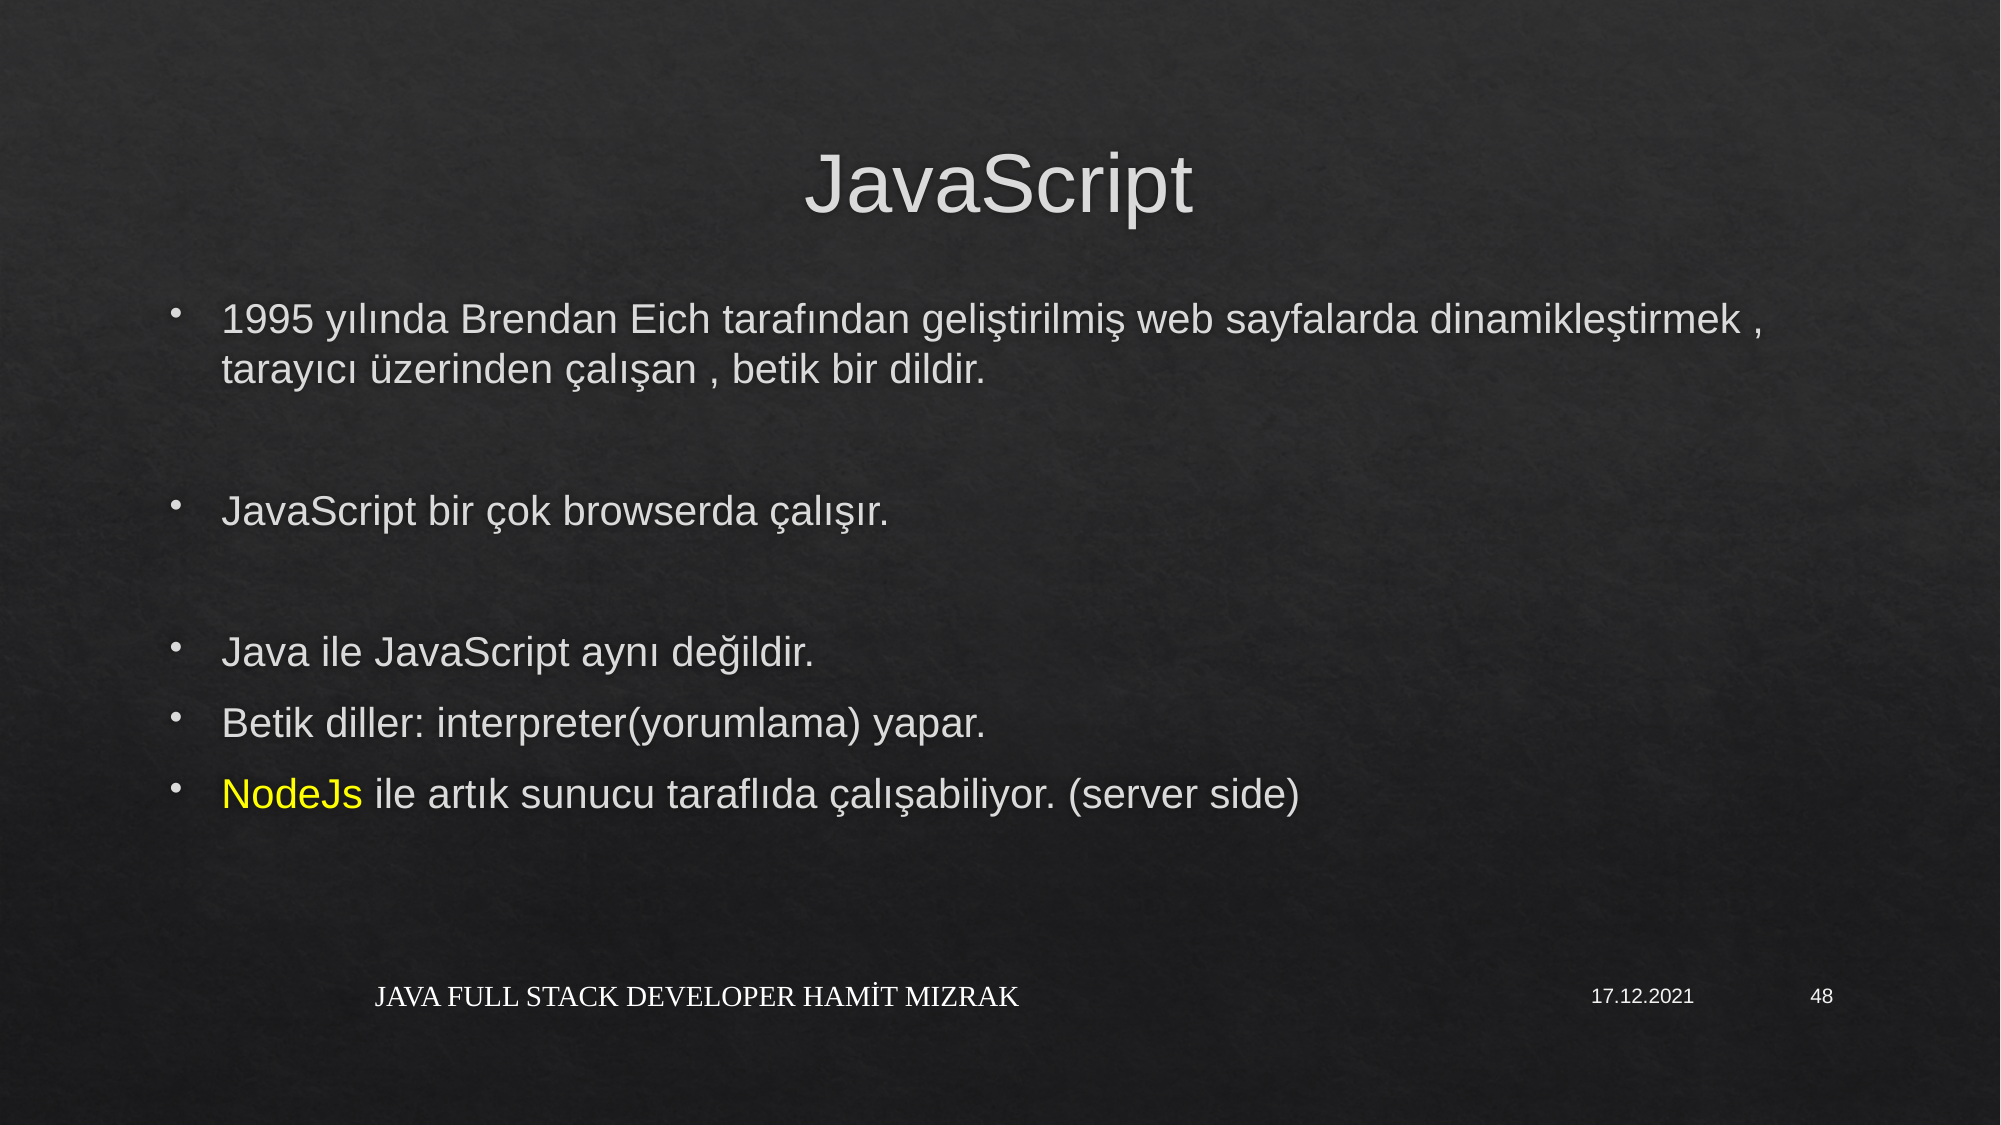

# JavaScript
1995 yılında Brendan Eich tarafından geliştirilmiş web sayfalarda dinamikleştirmek , tarayıcı üzerinden çalışan , betik bir dildir.

JavaScript bir çok browserda çalışır.

Java ile JavaScript aynı değildir.
Betik diller: interpreter(yorumlama) yapar.
NodeJs ile artık sunucu taraflıda çalışabiliyor. (server side)

JAVA FULL STACK DEVELOPER HAMİT MIZRAK
17.12.2021
48